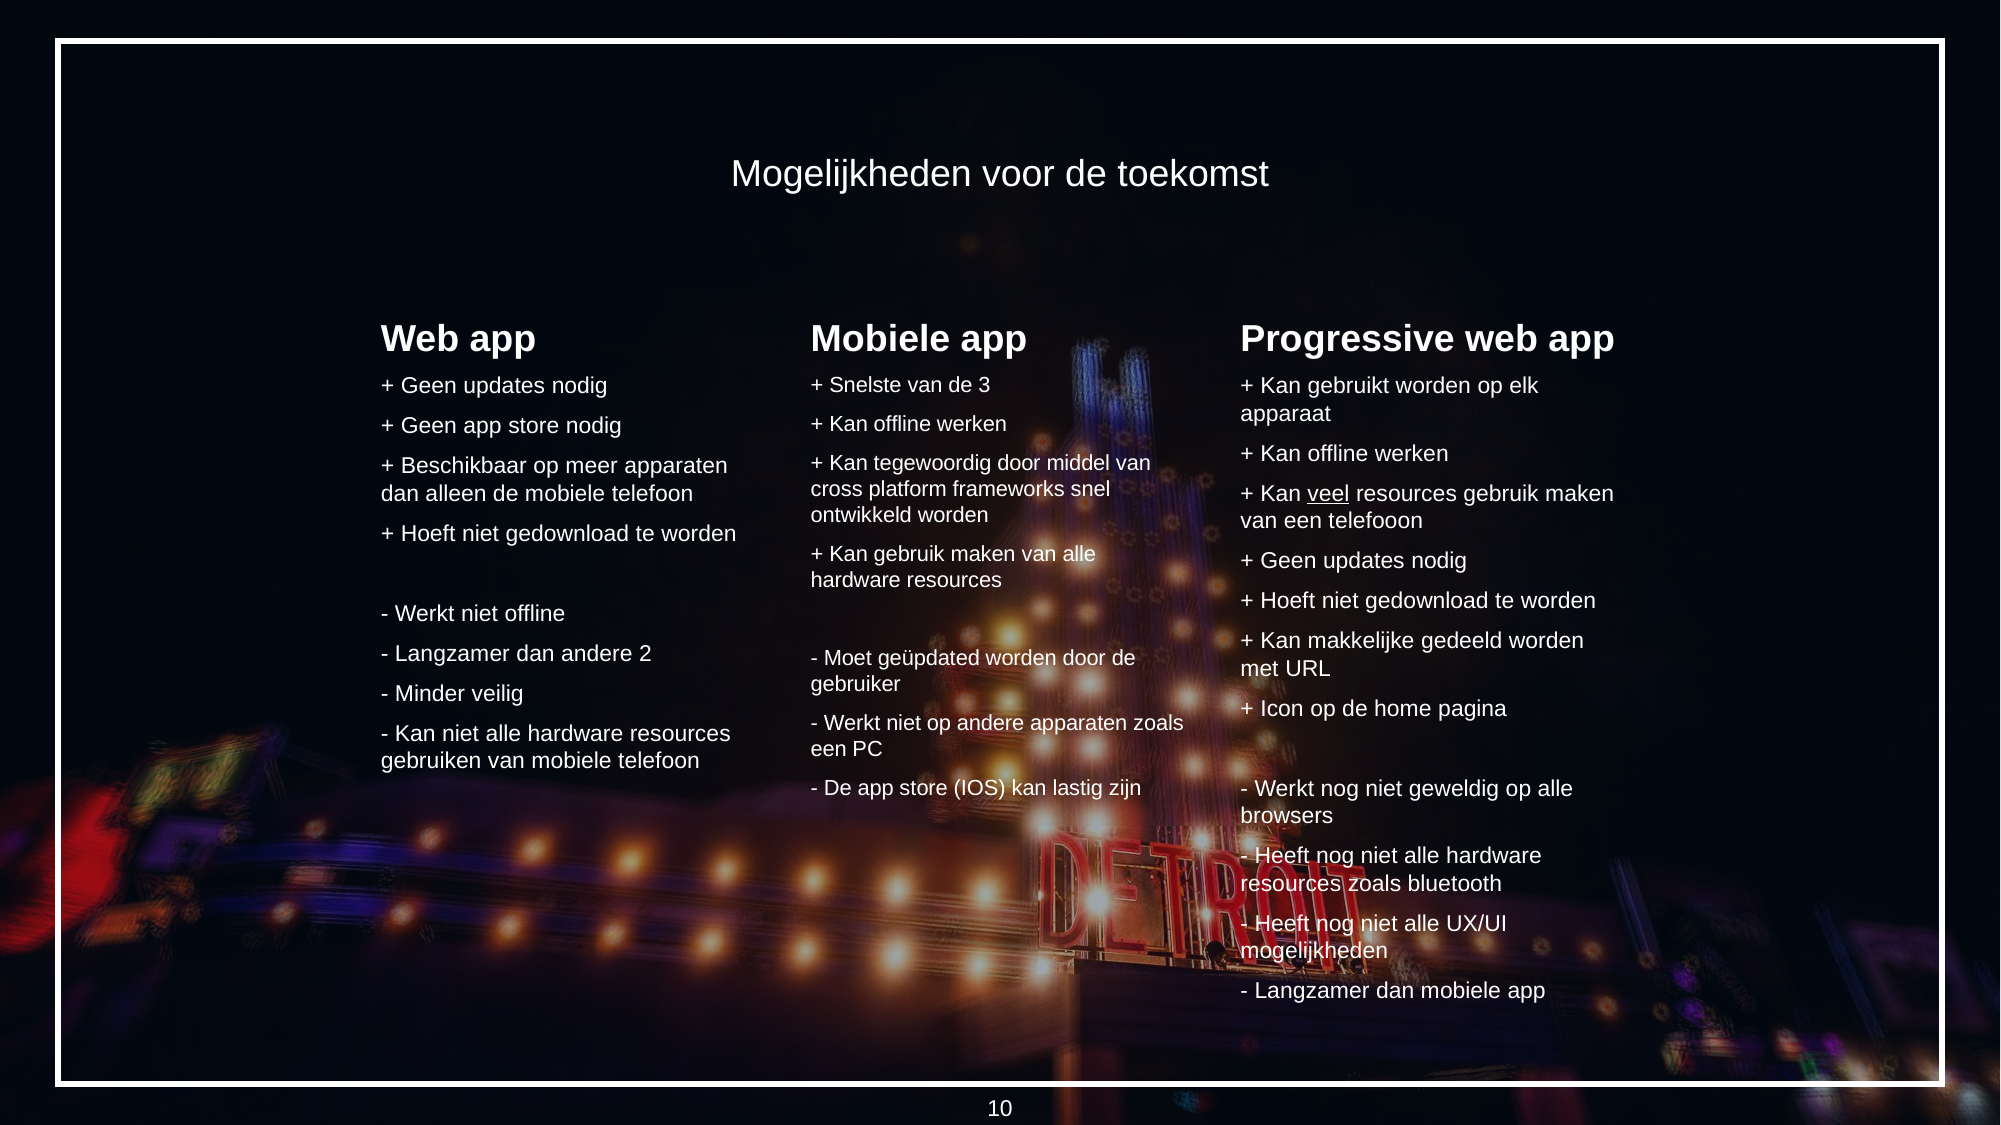

# Mogelijkheden voor de toekomst
Web app
+ Geen updates nodig
+ Geen app store nodig
+ Beschikbaar op meer apparaten   dan alleen de mobiele telefoon
+ Hoeft niet gedownload te worden

- Werkt niet offline
- Langzamer dan andere 2
- Minder veilig
- Kan niet alle hardware resources gebruiken van mobiele telefoon
Mobiele app
+ Snelste van de 3
+ Kan offline werken
+ Kan tegewoordig door middel van cross platform frameworks snel ontwikkeld worden
+ Kan gebruik maken van alle hardware resources

- Moet geüpdated worden door de gebruiker
- Werkt niet op andere apparaten zoals een PC
- De app store (IOS) kan lastig zijn
Progressive web app
+ Kan gebruikt worden op elk apparaat
+ Kan offline werken
+ Kan veel resources gebruik maken van een telefooon
+ Geen updates nodig
+ Hoeft niet gedownload te worden
+ Kan makkelijke gedeeld worden met URL
+ Icon op de home pagina

- Werkt nog niet geweldig op alle browsers
- Heeft nog niet alle hardware resources zoals bluetooth
- Heeft nog niet alle UX/UI mogelijkheden
- Langzamer dan mobiele app
10